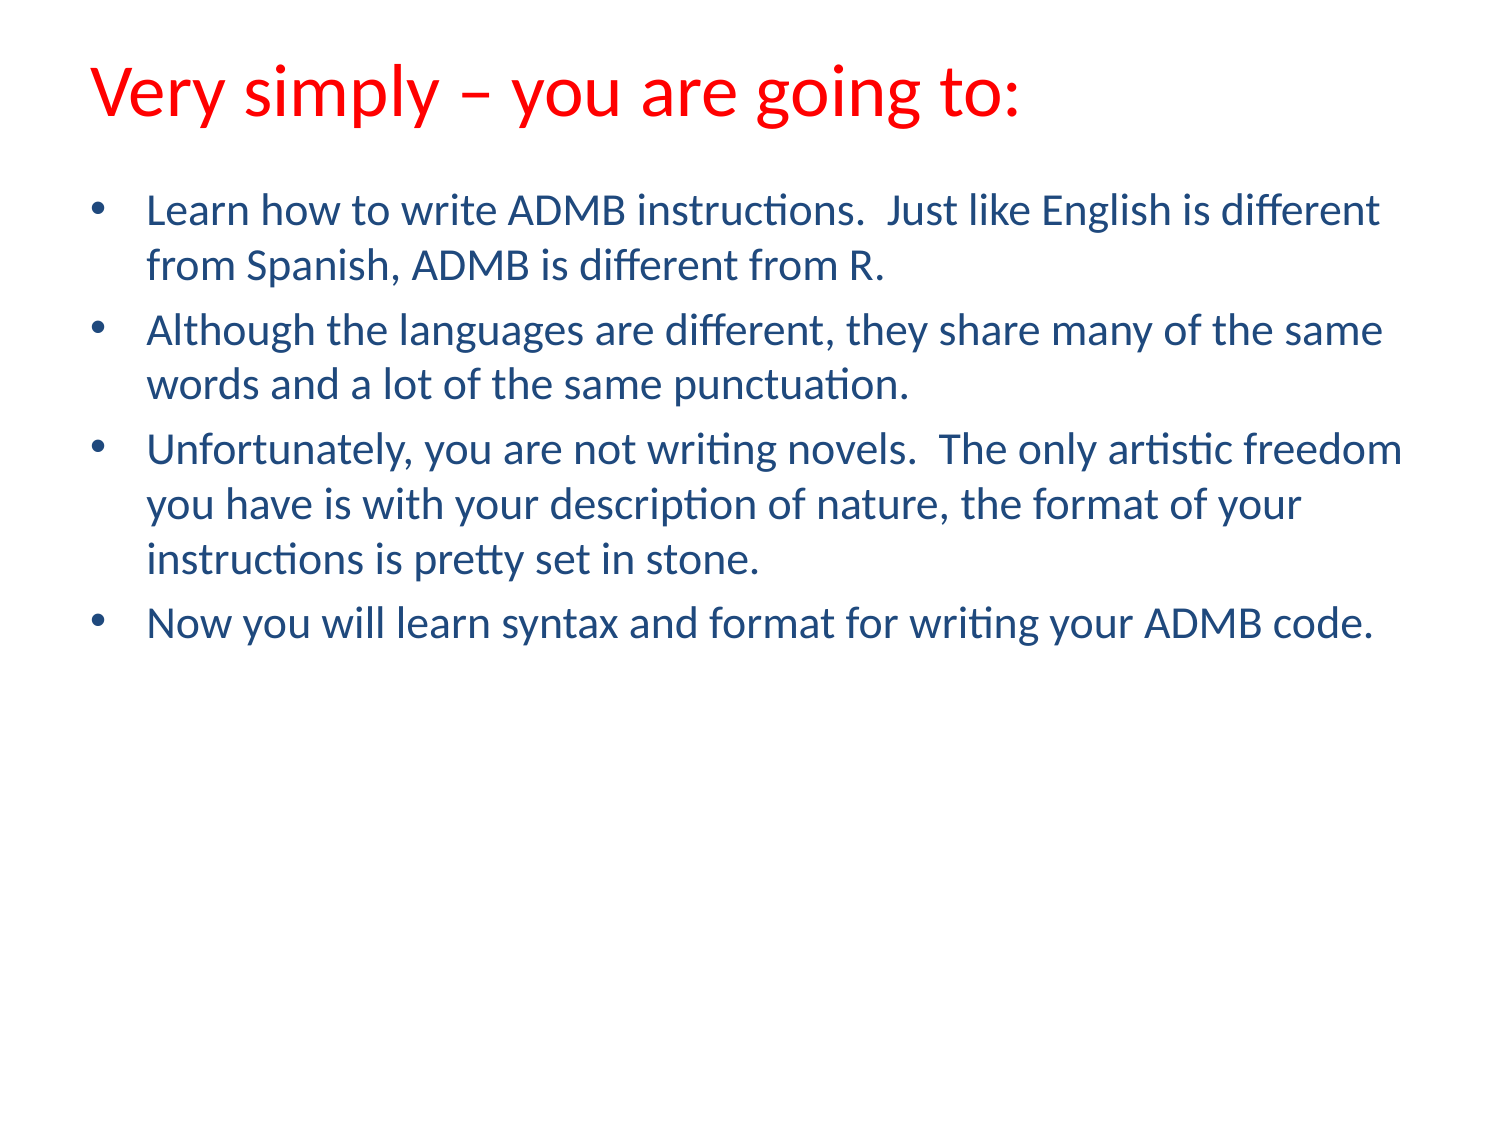

# Very simply – you are going to:
Learn how to write ADMB instructions.  Just like English is different from Spanish, ADMB is different from R.
Although the languages are different, they share many of the same words and a lot of the same punctuation.
Unfortunately, you are not writing novels.  The only artistic freedom you have is with your description of nature, the format of your instructions is pretty set in stone.
Now you will learn syntax and format for writing your ADMB code.